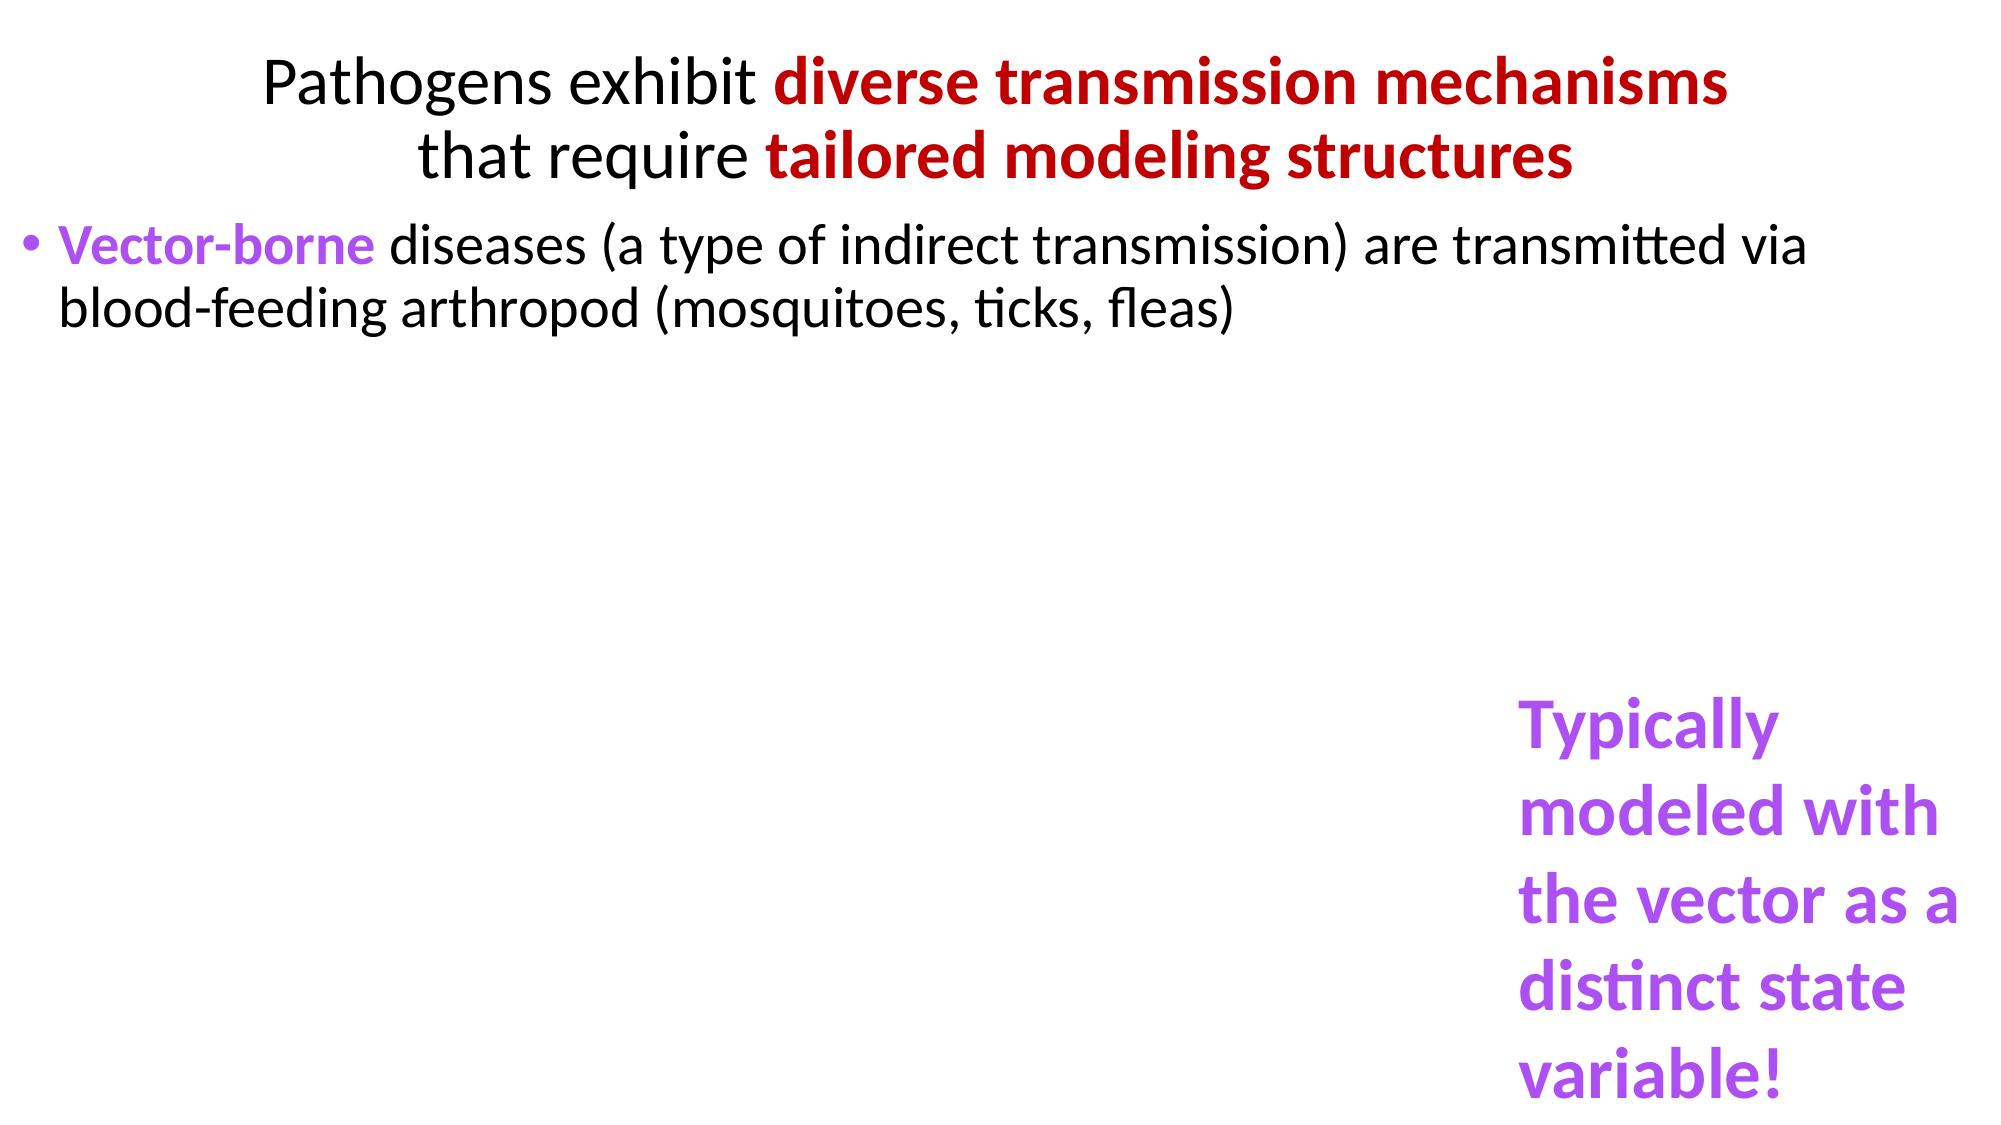

Pathogens exhibit diverse transmission mechanisms that require tailored modeling structures
Vector-borne diseases (a type of indirect transmission) are transmitted via blood-feeding arthropod (mosquitoes, ticks, fleas)

Typically modeled with the vector as a distinct state variable!